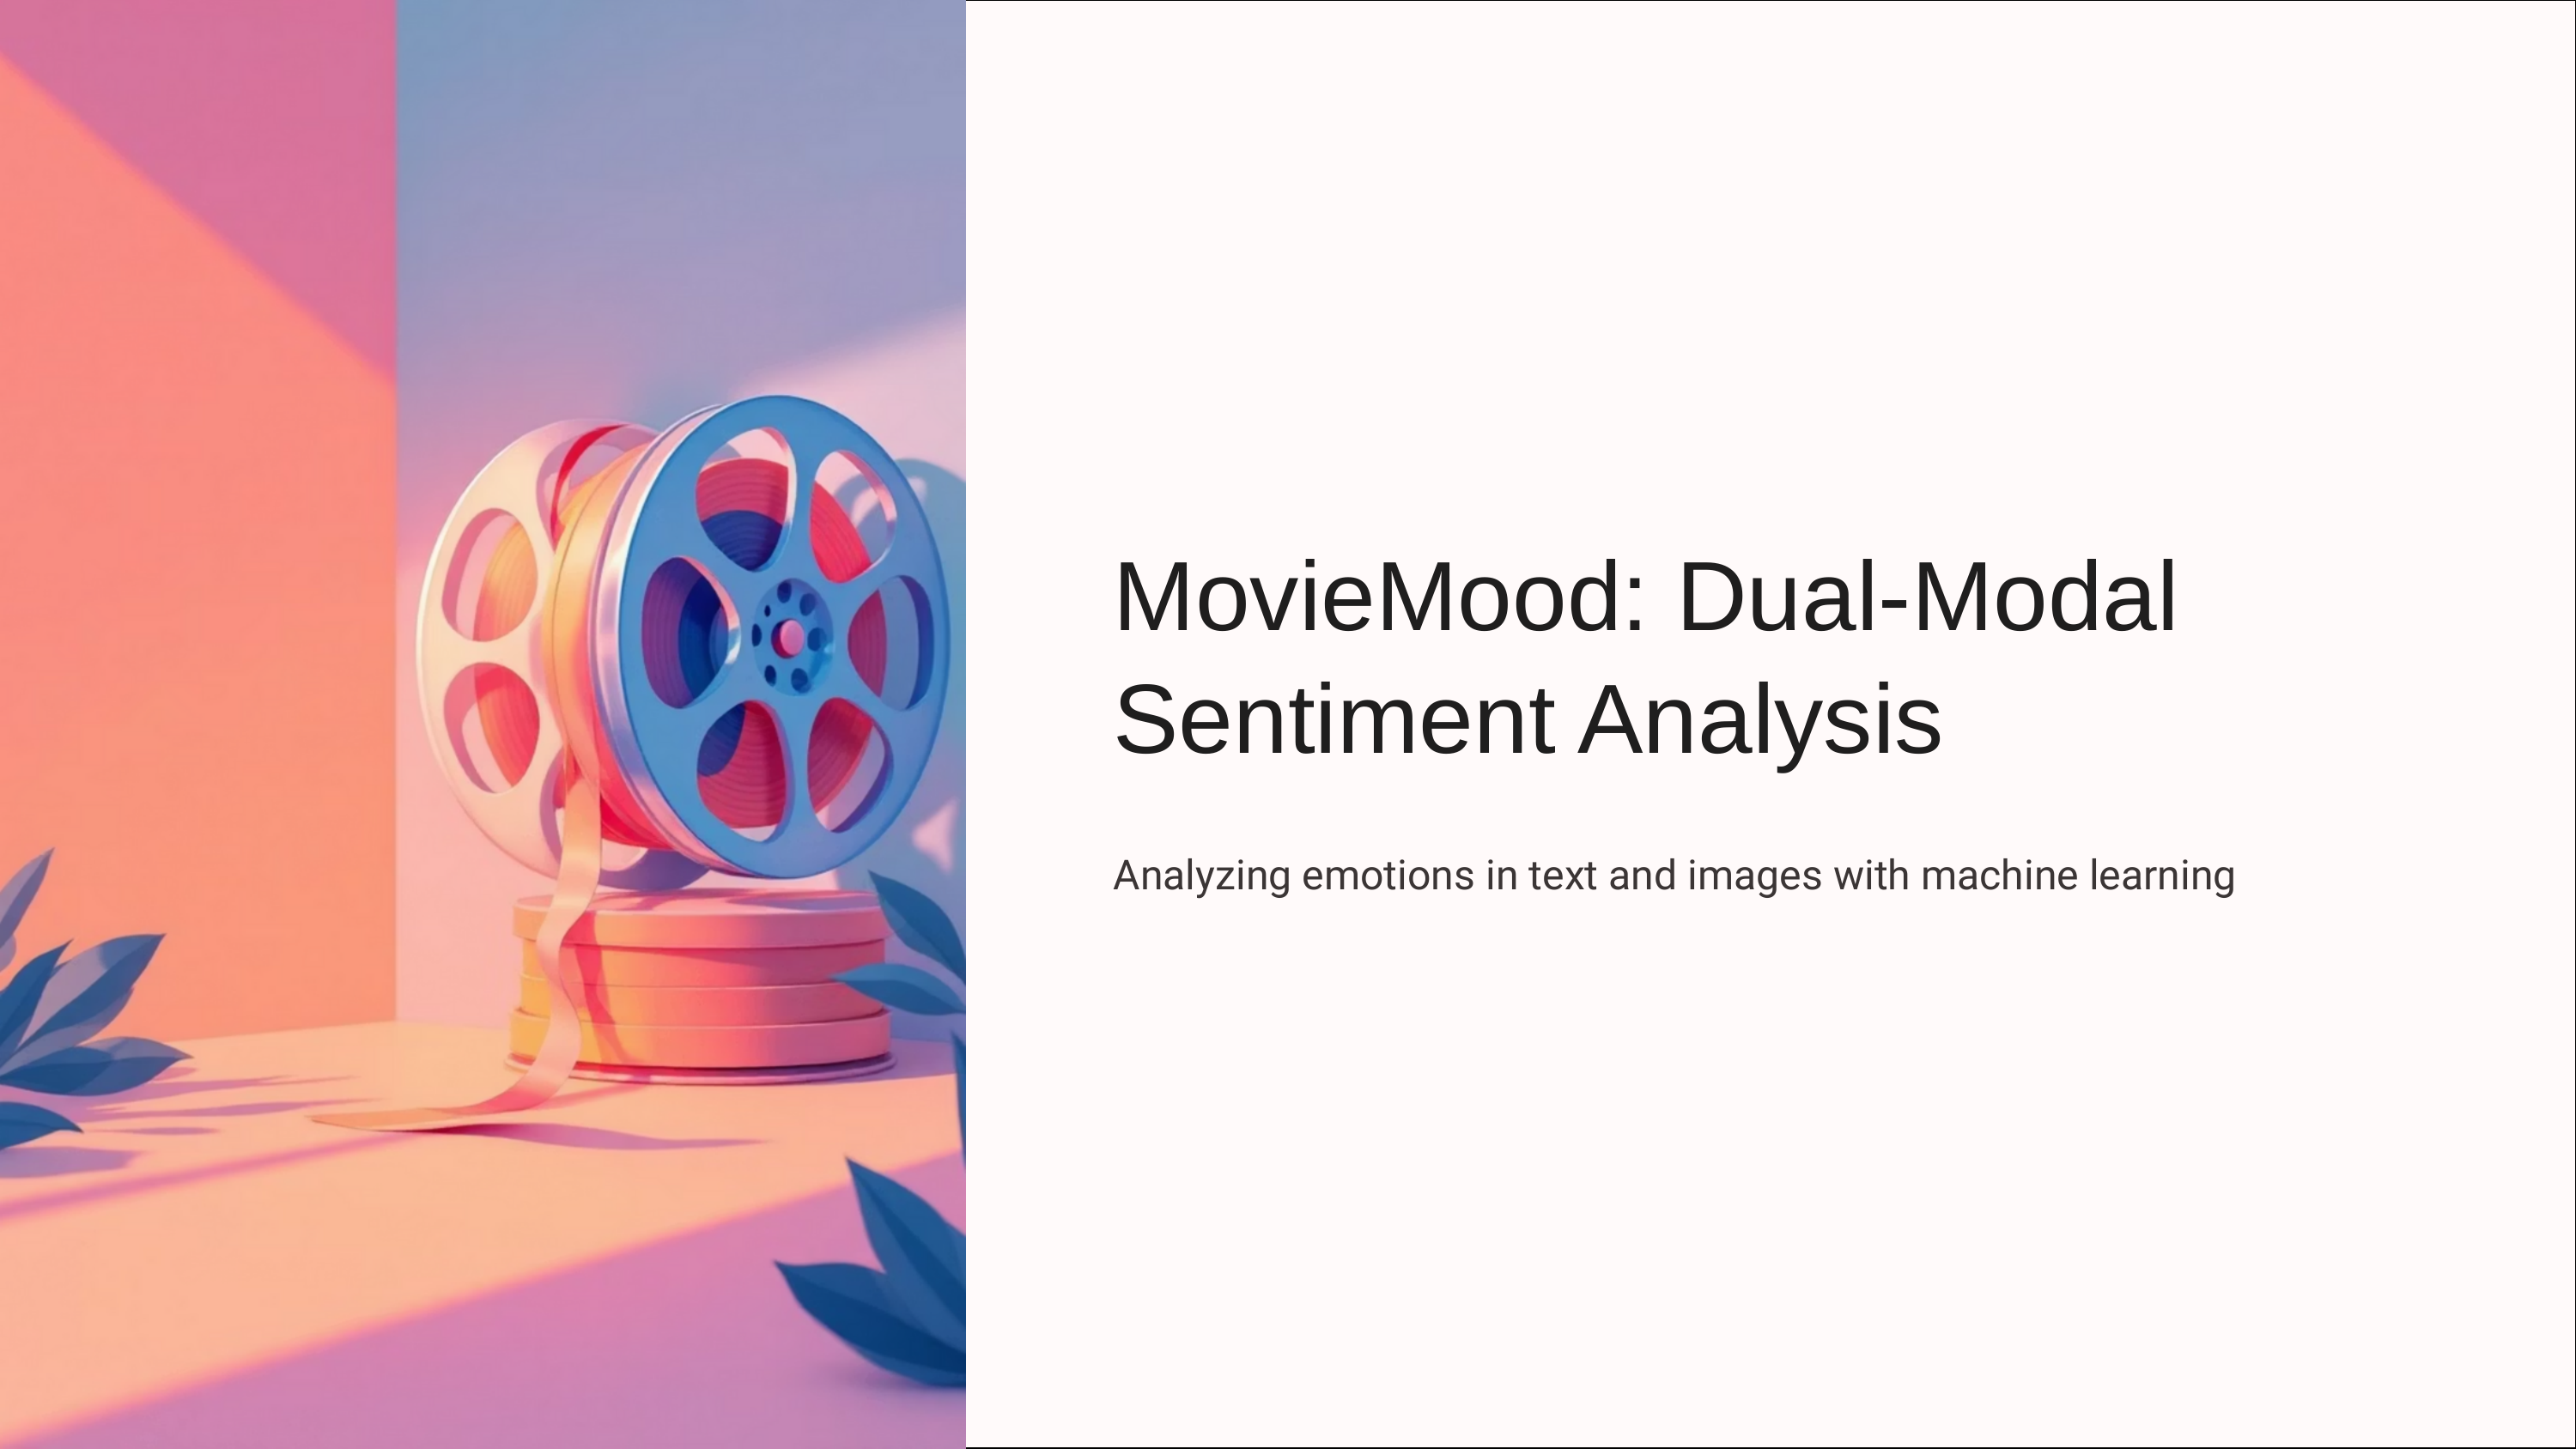

MovieMood: Dual-Modal Sentiment Analysis
Analyzing emotions in text and images with machine learning